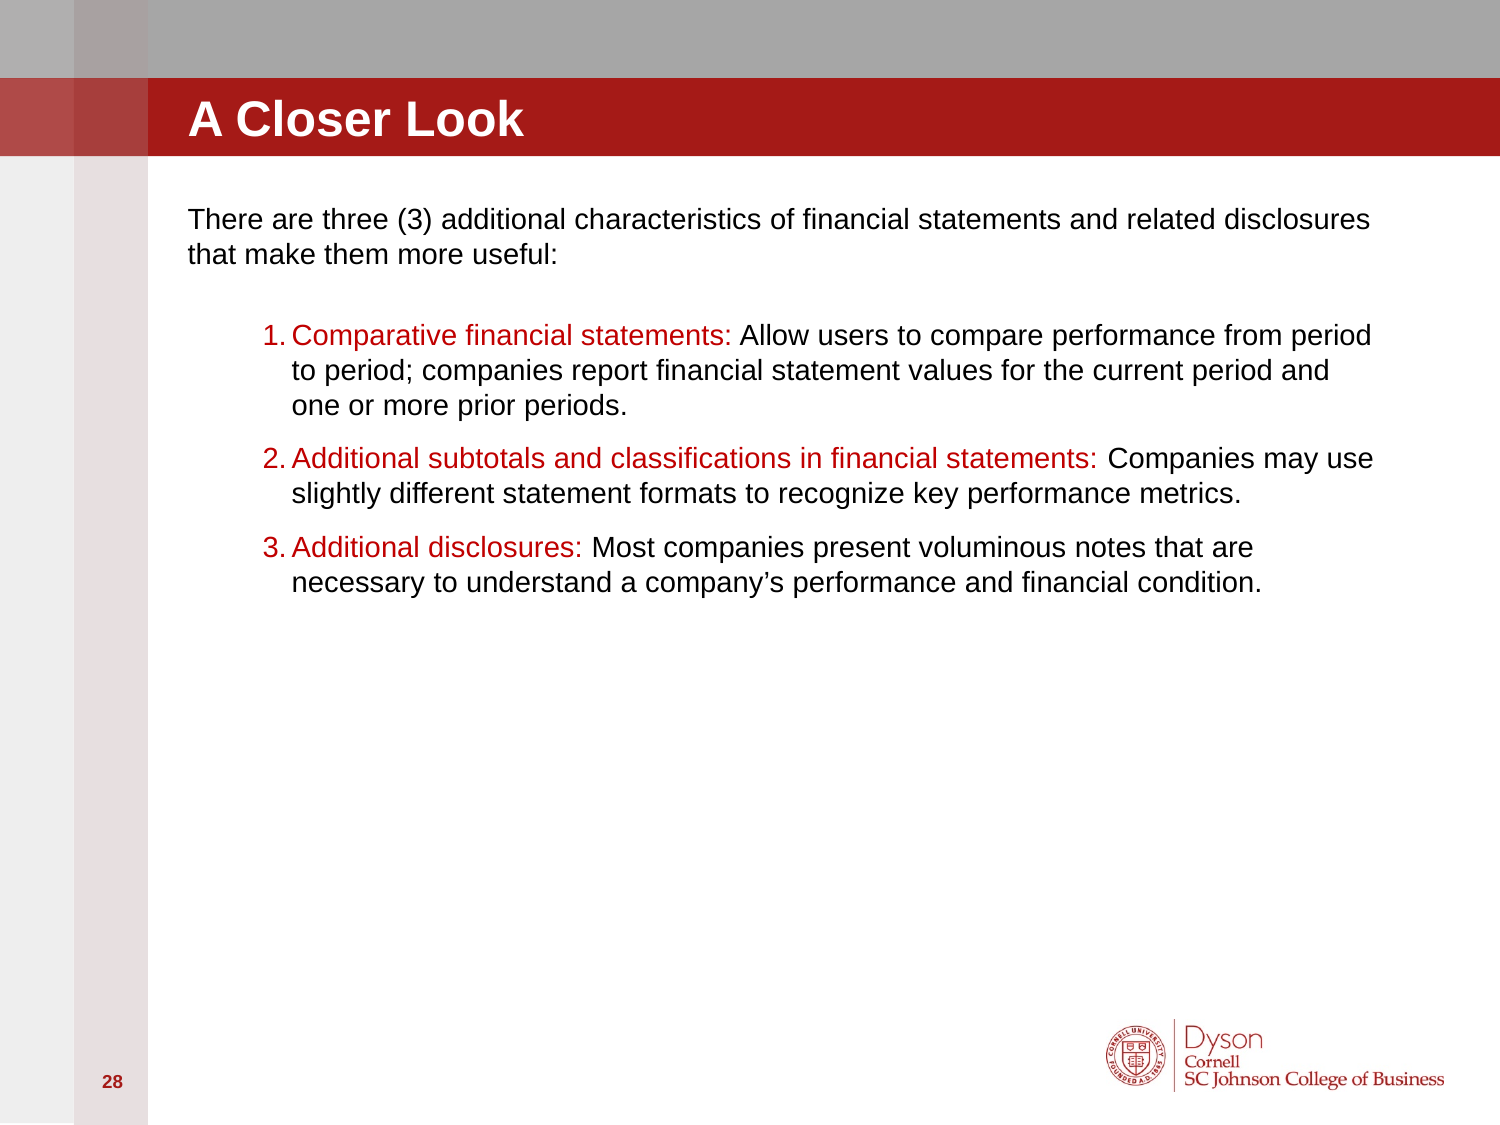

# A Closer Look
There are three (3) additional characteristics of financial statements and related disclosures that make them more useful:

Comparative financial statements: Allow users to compare performance from period to period; companies report financial statement values for the current period and one or more prior periods.
Additional subtotals and classifications in financial statements: Companies may use slightly different statement formats to recognize key performance metrics.
Additional disclosures: Most companies present voluminous notes that are necessary to understand a company’s performance and financial condition.
28